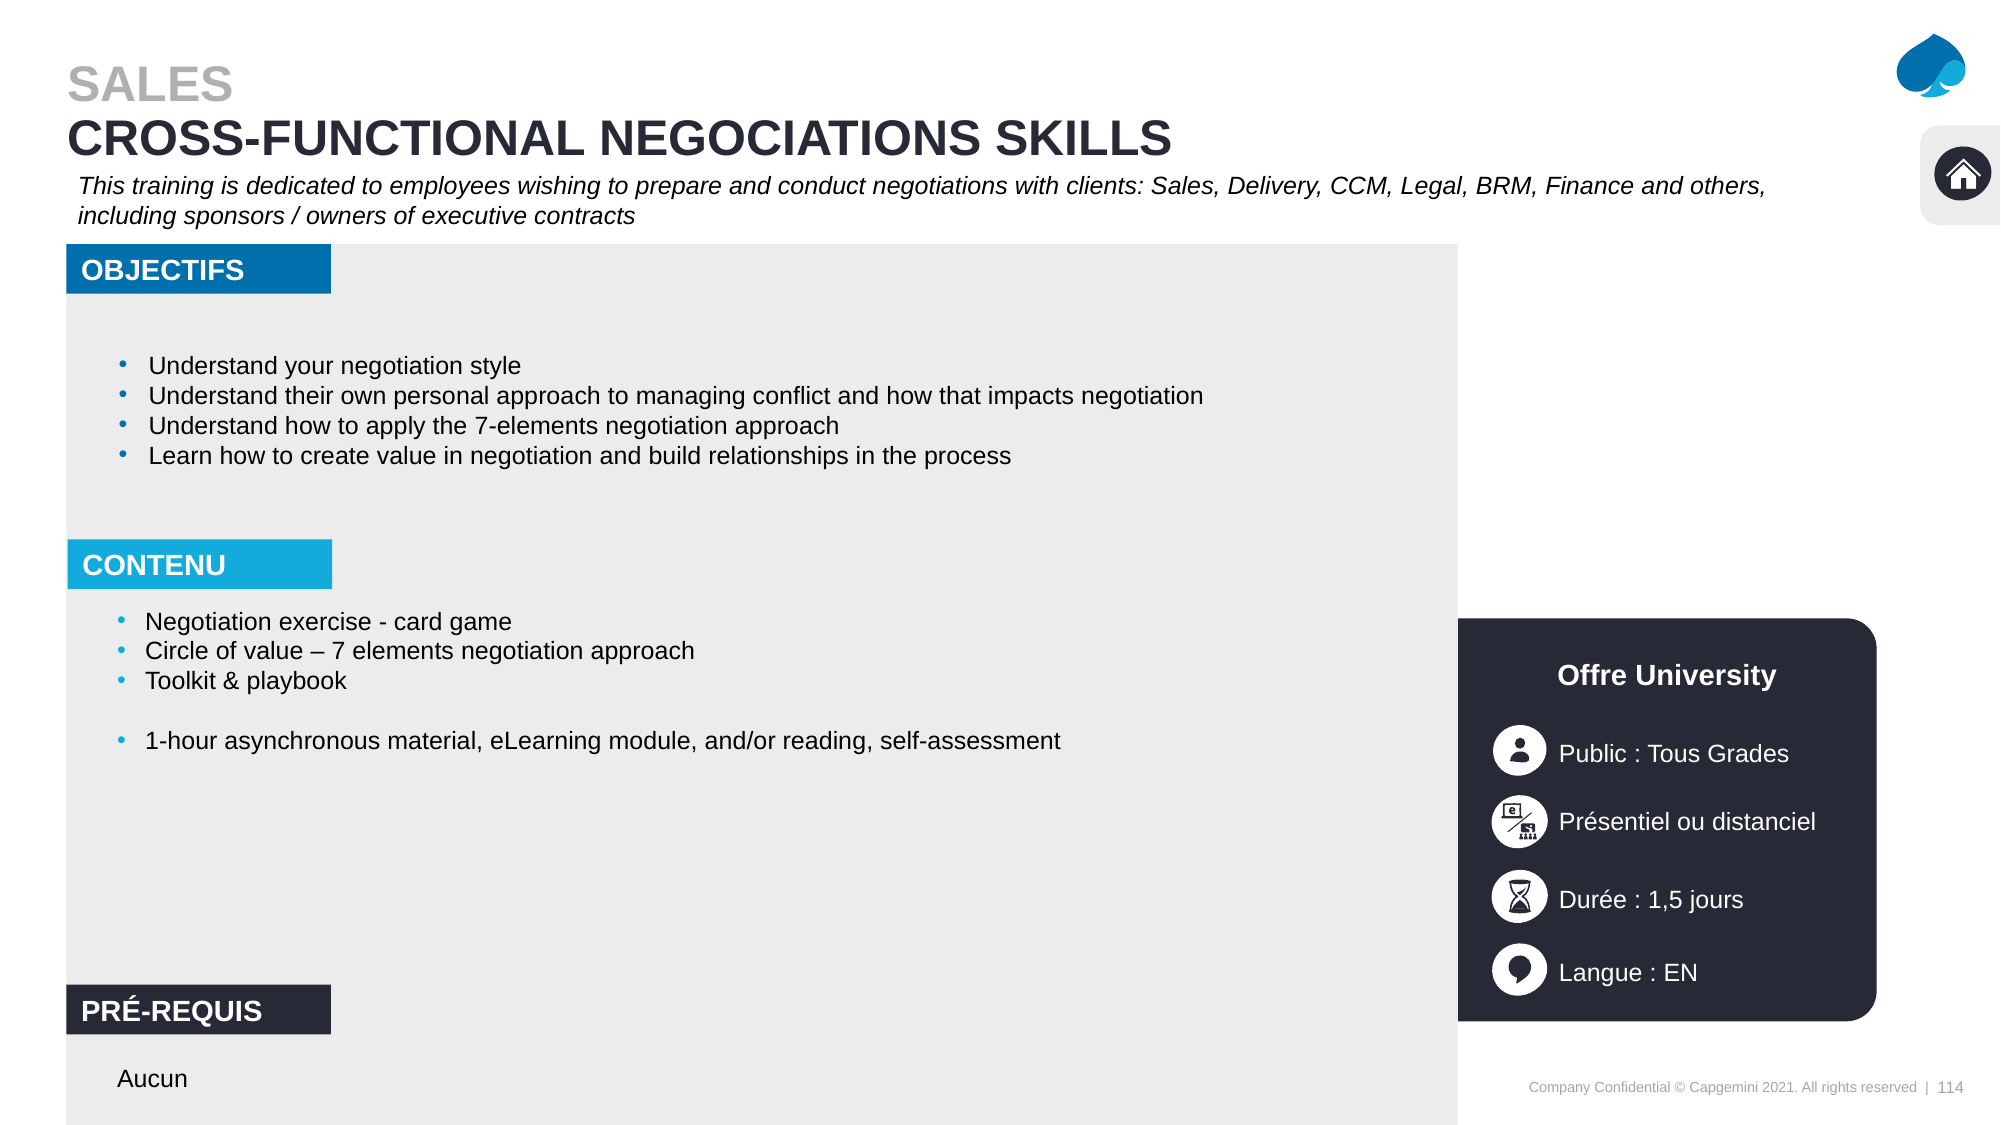

sales
Cross-functional negociations skills
This training is dedicated to employees wishing to prepare and conduct negotiations with clients: Sales, Delivery, CCM, Legal, BRM, Finance and others, including sponsors / owners of executive contracts
OBJECTIFS

Understand your negotiation style
Understand their own personal approach to managing conflict and how that impacts negotiation
Understand how to apply the 7-elements negotiation approach
Learn how to create value in negotiation and build relationships in the process
CONTENU
Negotiation exercise - card game
Circle of value – 7 elements negotiation approach
Toolkit & playbook

1-hour asynchronous material, eLearning module, and/or reading, self-assessment

Offre University

Public : Tous Grades

Présentiel ou distanciel

Durée : 1,5 jours

Langue : EN
PRé-REQUIS
Aucun